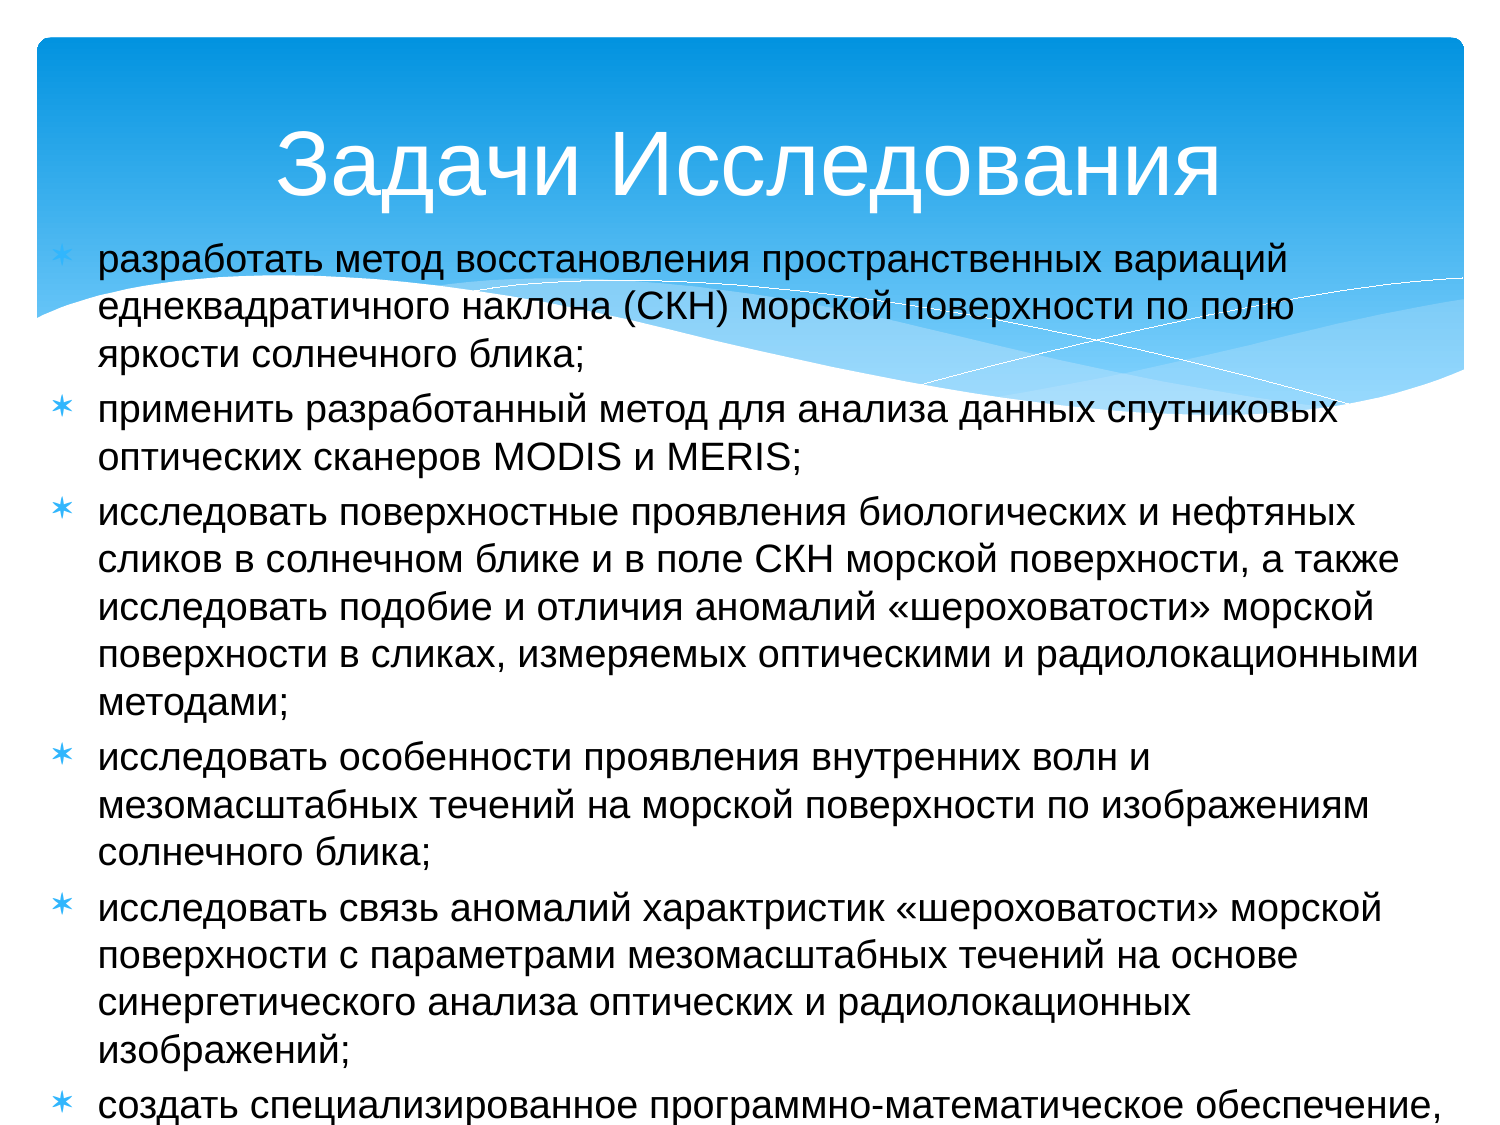

# Задачи Исследования
разработать метод восстановления пространственных вариаций еднеквадратичного наклона (СКН) морской поверхности по полю яркости солнечного блика;
применить разработанный метод для анализа данных спутниковых оптических сканеров MODIS и MERIS;
исследовать поверхностные проявления биологических и нефтяных сликов в солнечном блике и в поле СКН морской поверхности, а также исследовать подобие и отличия аномалий «шероховатости» морской поверхности в сликах, измеряемых оптическими и радиолокационными методами;
исследовать особенности проявления внутренних волн и мезомасштабных течений на морской поверхности по изображениям солнечного блика;
исследовать связь аномалий характристик «шероховатости» морской поверхности с параметрами мезомасштабных течений на основе синергетического анализа оптических и радиолокационных изображений;
создать специализированное программно-математическое обеспечение, сопровождающее разработанные методы.